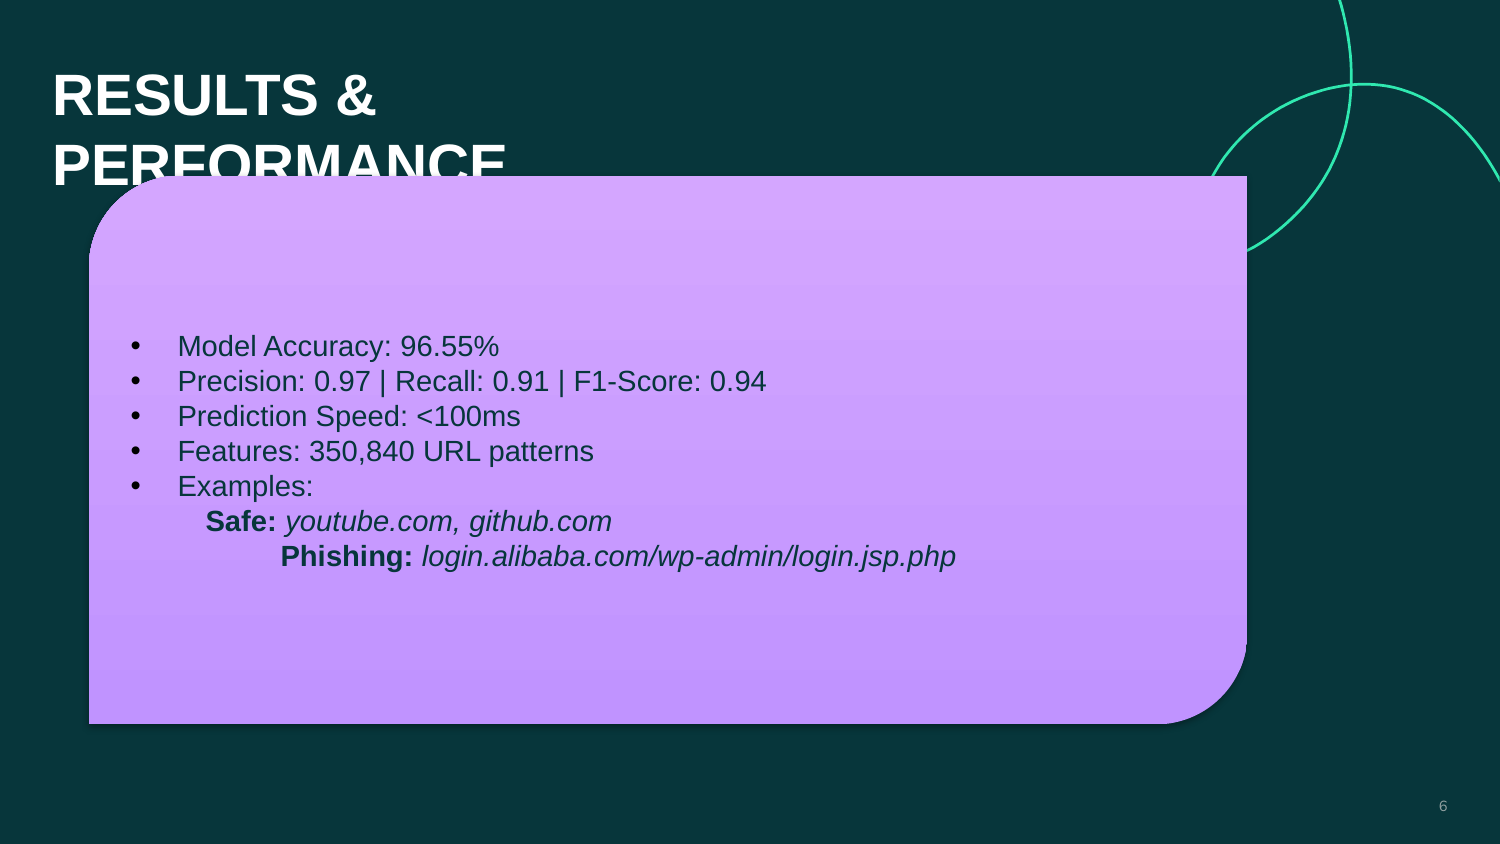

# RESULTS & PERFORMANCE
Model Accuracy: 96.55%
Precision: 0.97 | Recall: 0.91 | F1-Score: 0.94
Prediction Speed: <100ms
Features: 350,840 URL patterns
Examples:
Safe: youtube.com, github.com
	Phishing: login.alibaba.com/wp-admin/login.jsp.php